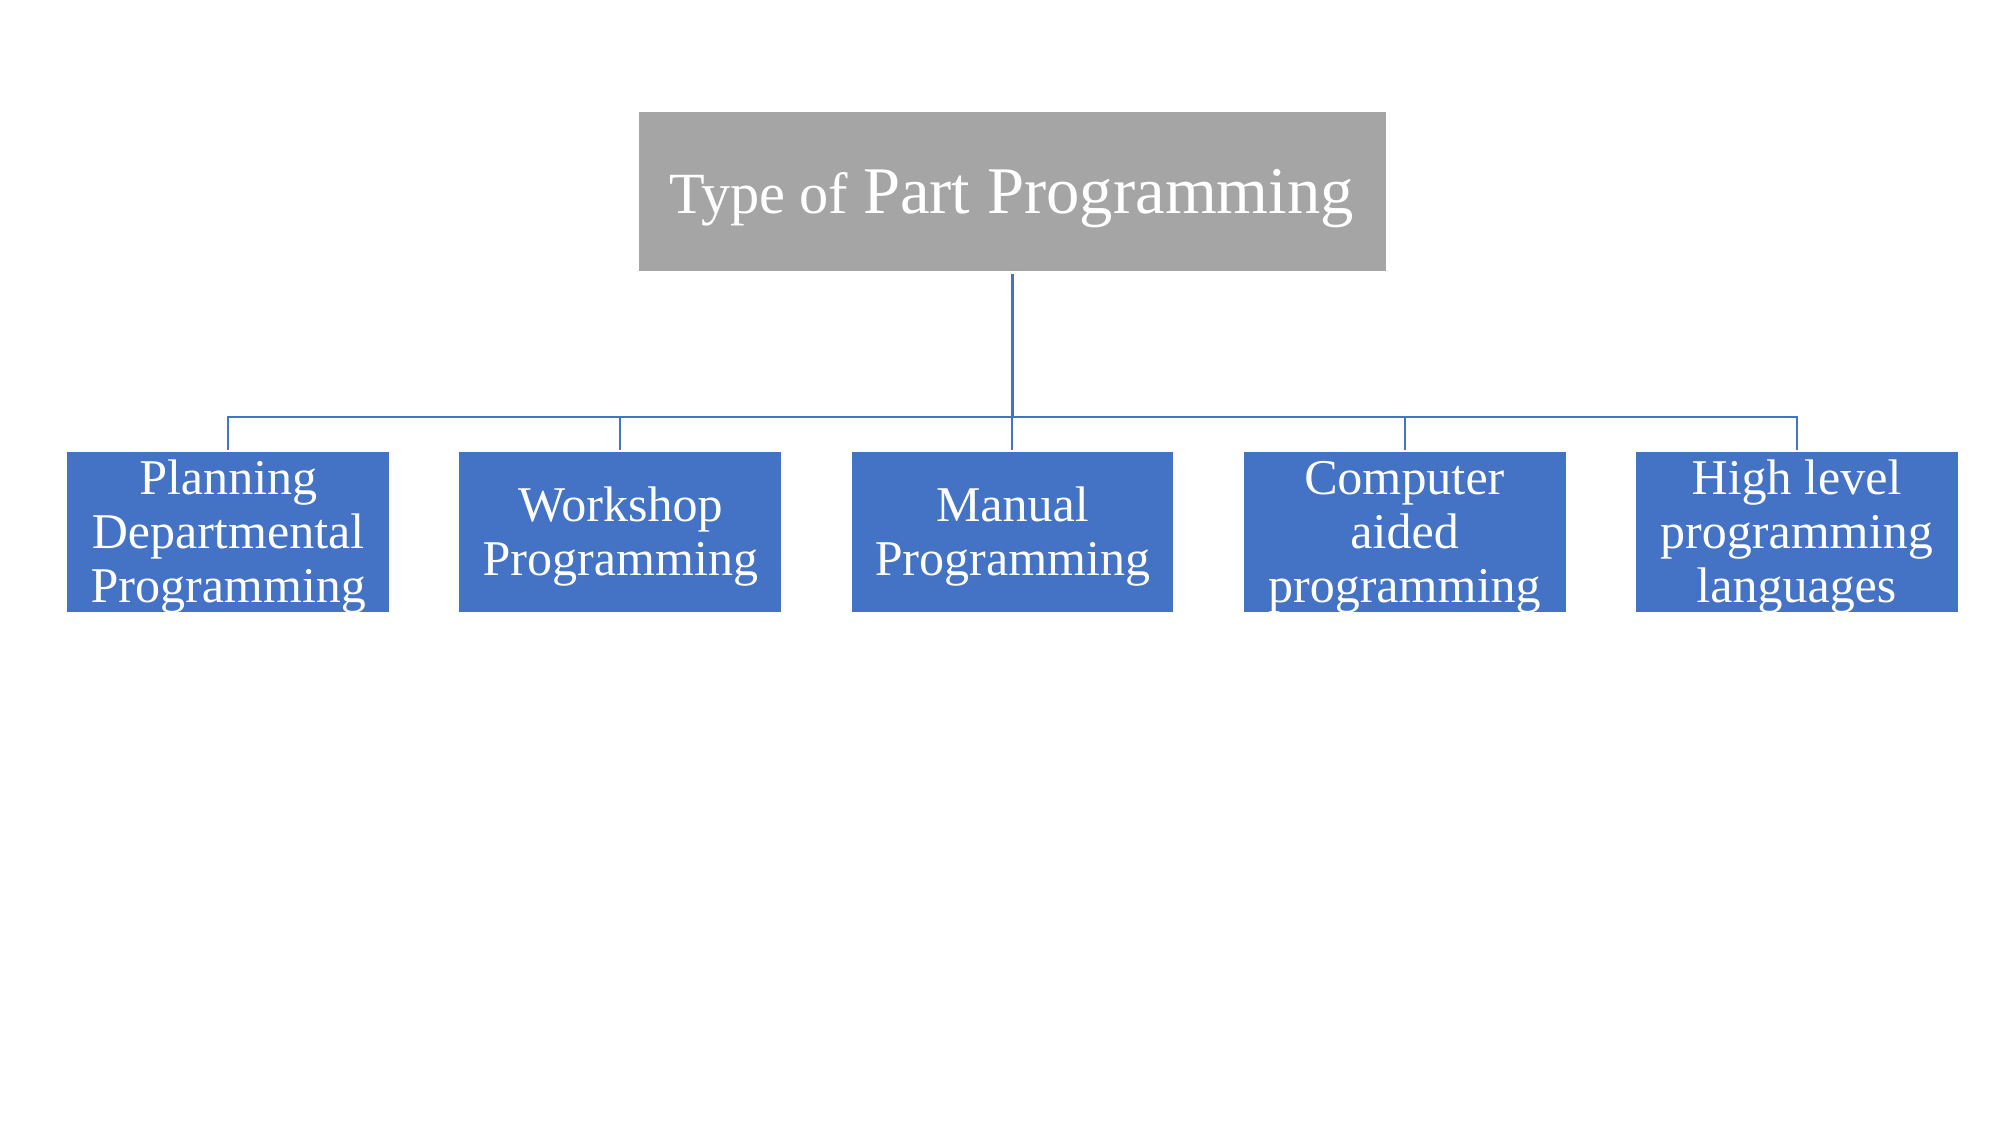

Type of Part Programming
Planning Departmental Programming
Workshop Programming
Manual Programming
Computer aided programming
High level programming languages